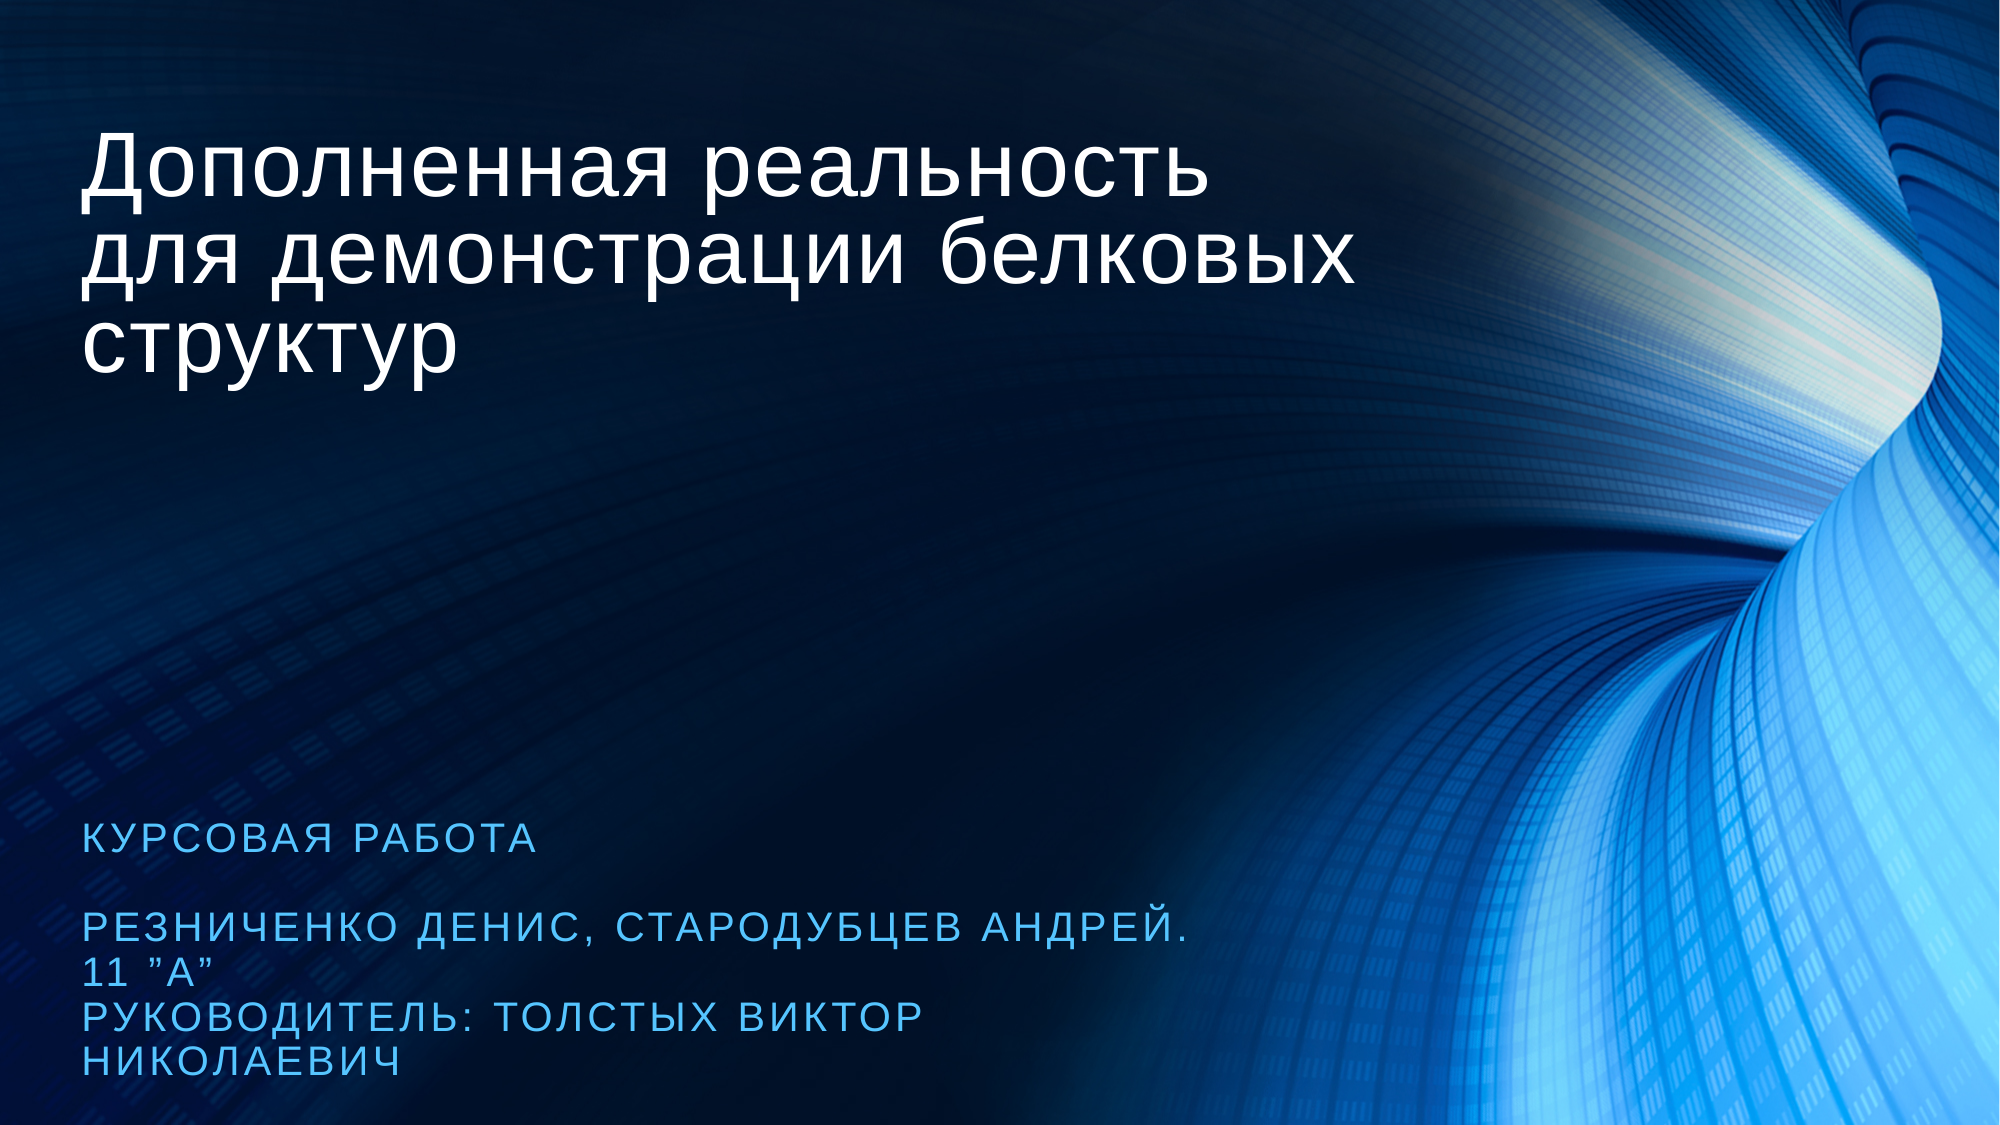

# Дополненная реальность для демонстрации белковых структур
Курсовая работа

Резниченко Денис, Стародубцев Андрей. 11 ”А”
Руководитель: Толстых Виктор Николаевич